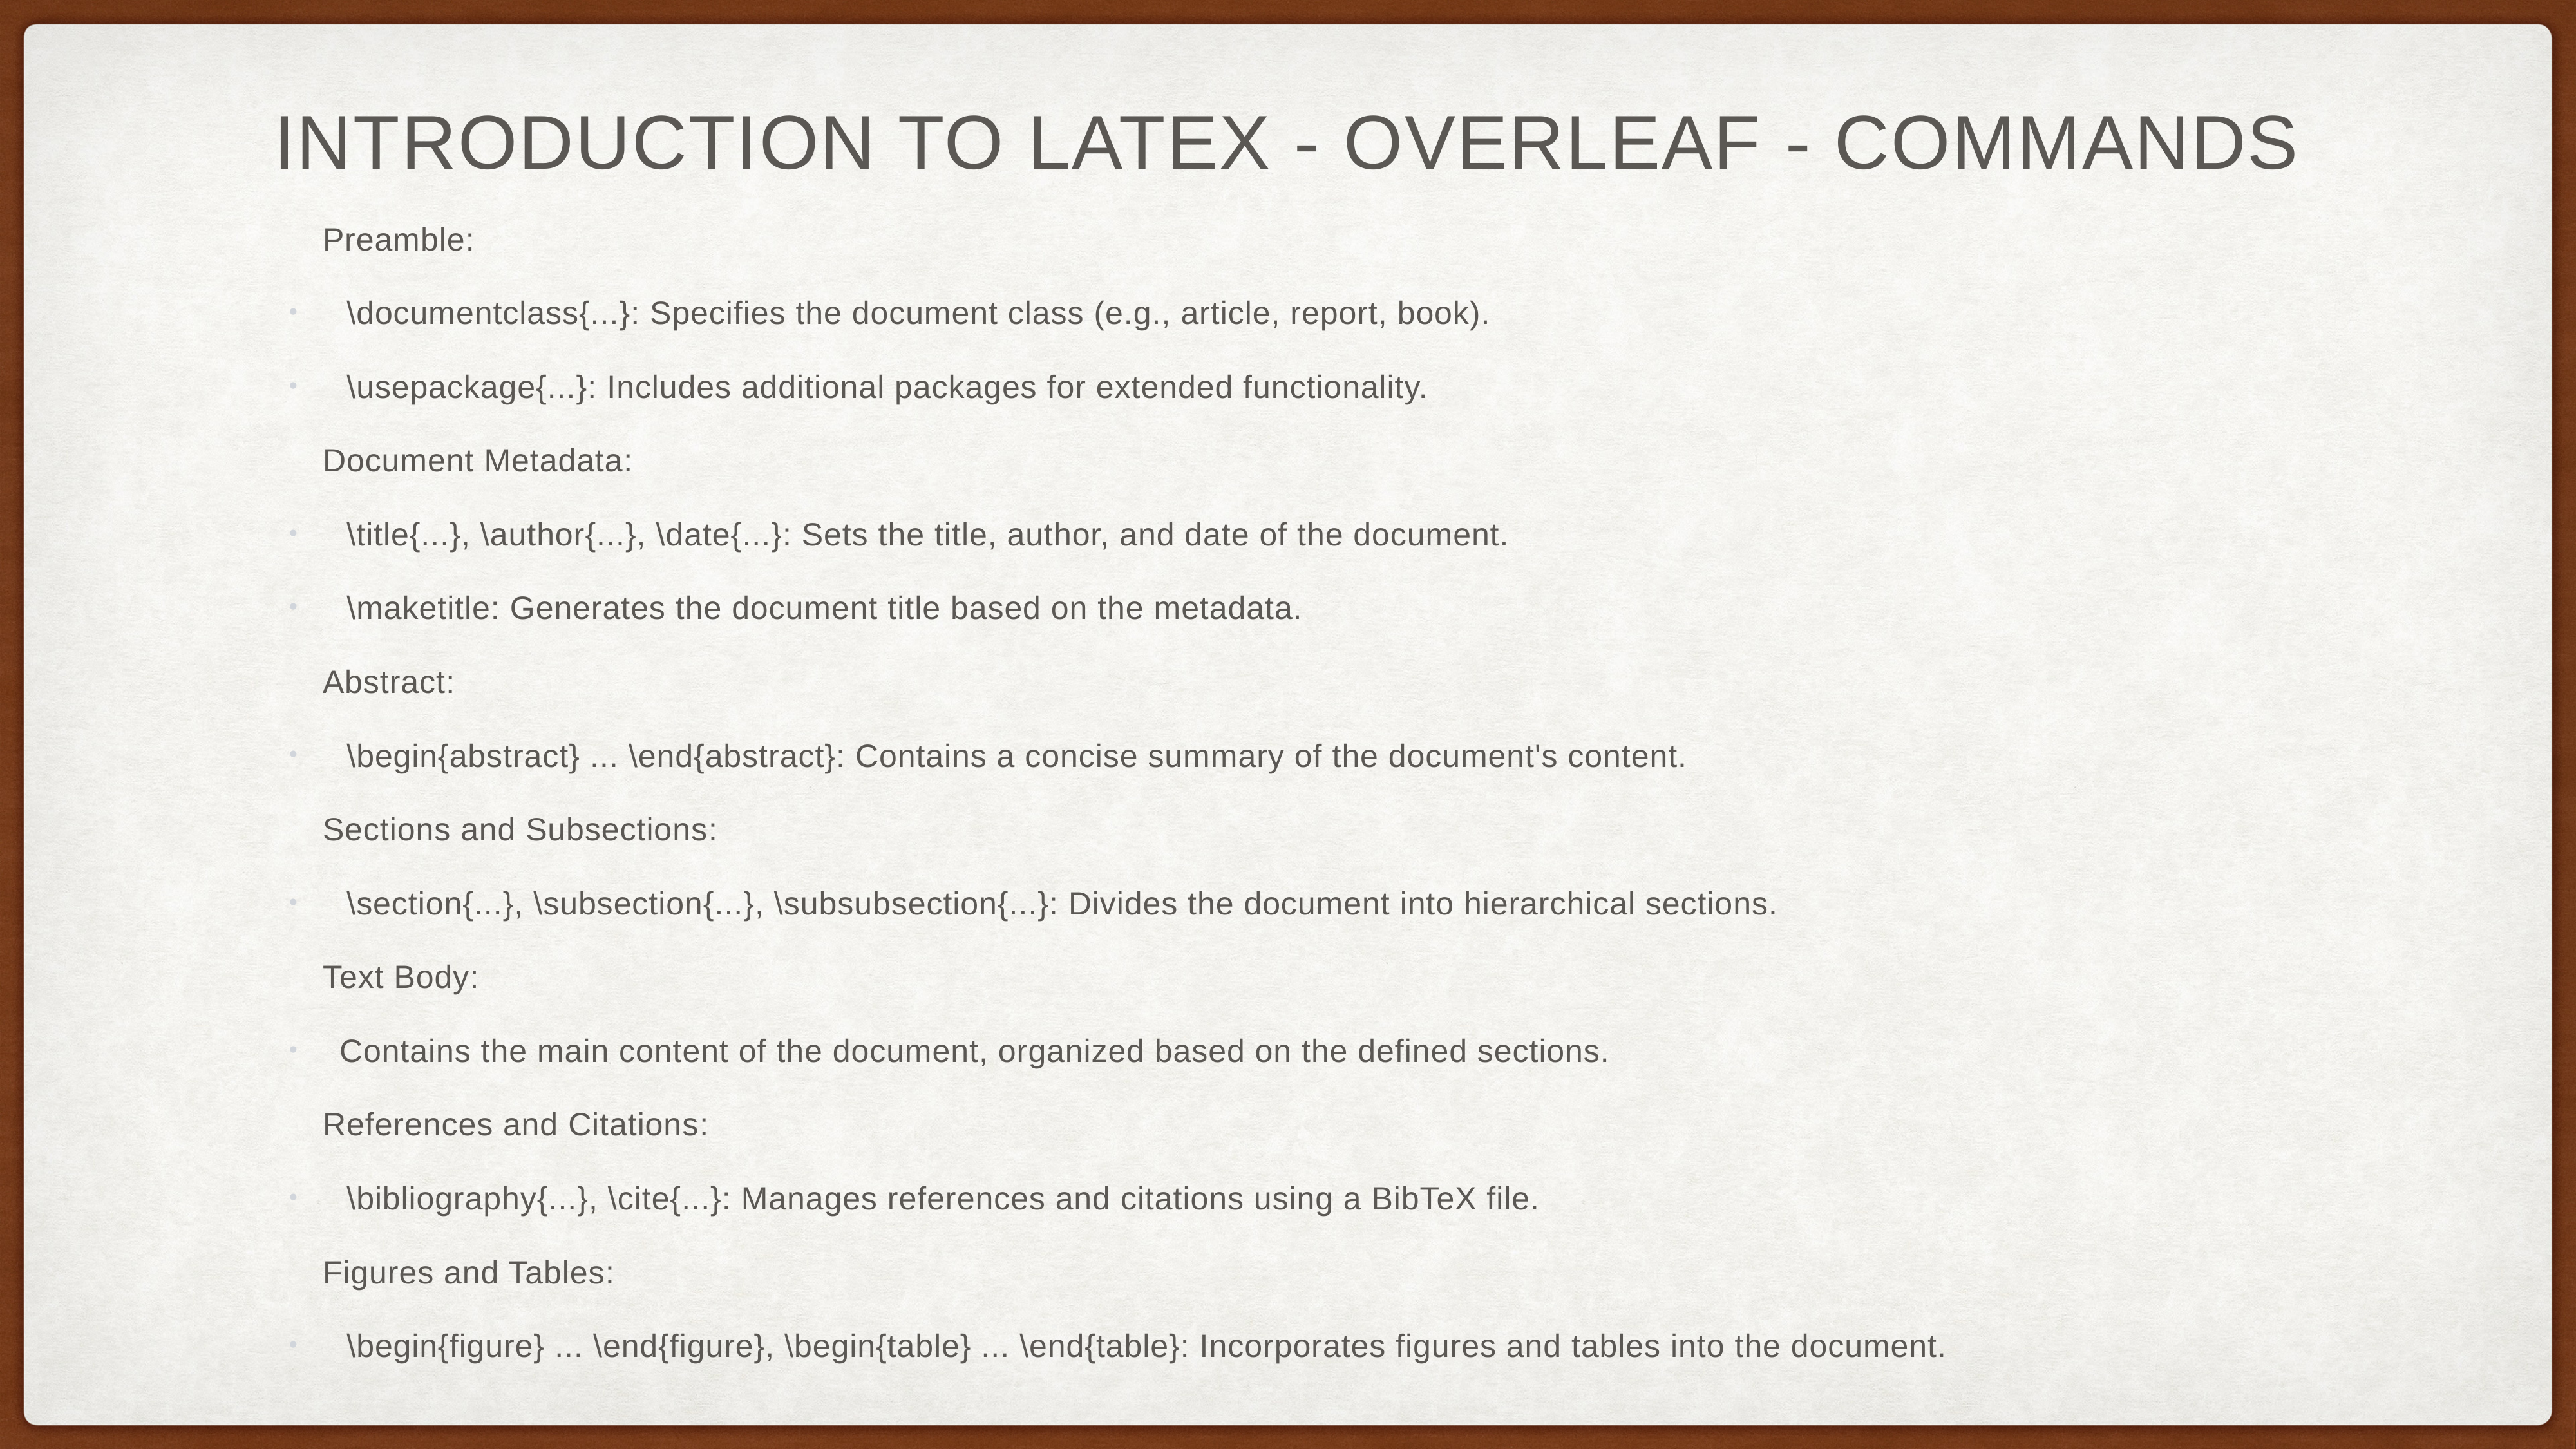

# Introduction to latex - overleaf - commands
	Preamble:
\documentclass{...}: Specifies the document class (e.g., article, report, book).
\usepackage{...}: Includes additional packages for extended functionality.
	Document Metadata:
\title{...}, \author{...}, \date{...}: Sets the title, author, and date of the document.
\maketitle: Generates the document title based on the metadata.
	Abstract:
\begin{abstract} ... \end{abstract}: Contains a concise summary of the document's content.
	Sections and Subsections:
\section{...}, \subsection{...}, \subsubsection{...}: Divides the document into hierarchical sections.
	Text Body:
Contains the main content of the document, organized based on the defined sections.
	References and Citations:
\bibliography{...}, \cite{...}: Manages references and citations using a BibTeX file.
	Figures and Tables:
\begin{figure} ... \end{figure}, \begin{table} ... \end{table}: Incorporates figures and tables into the document.